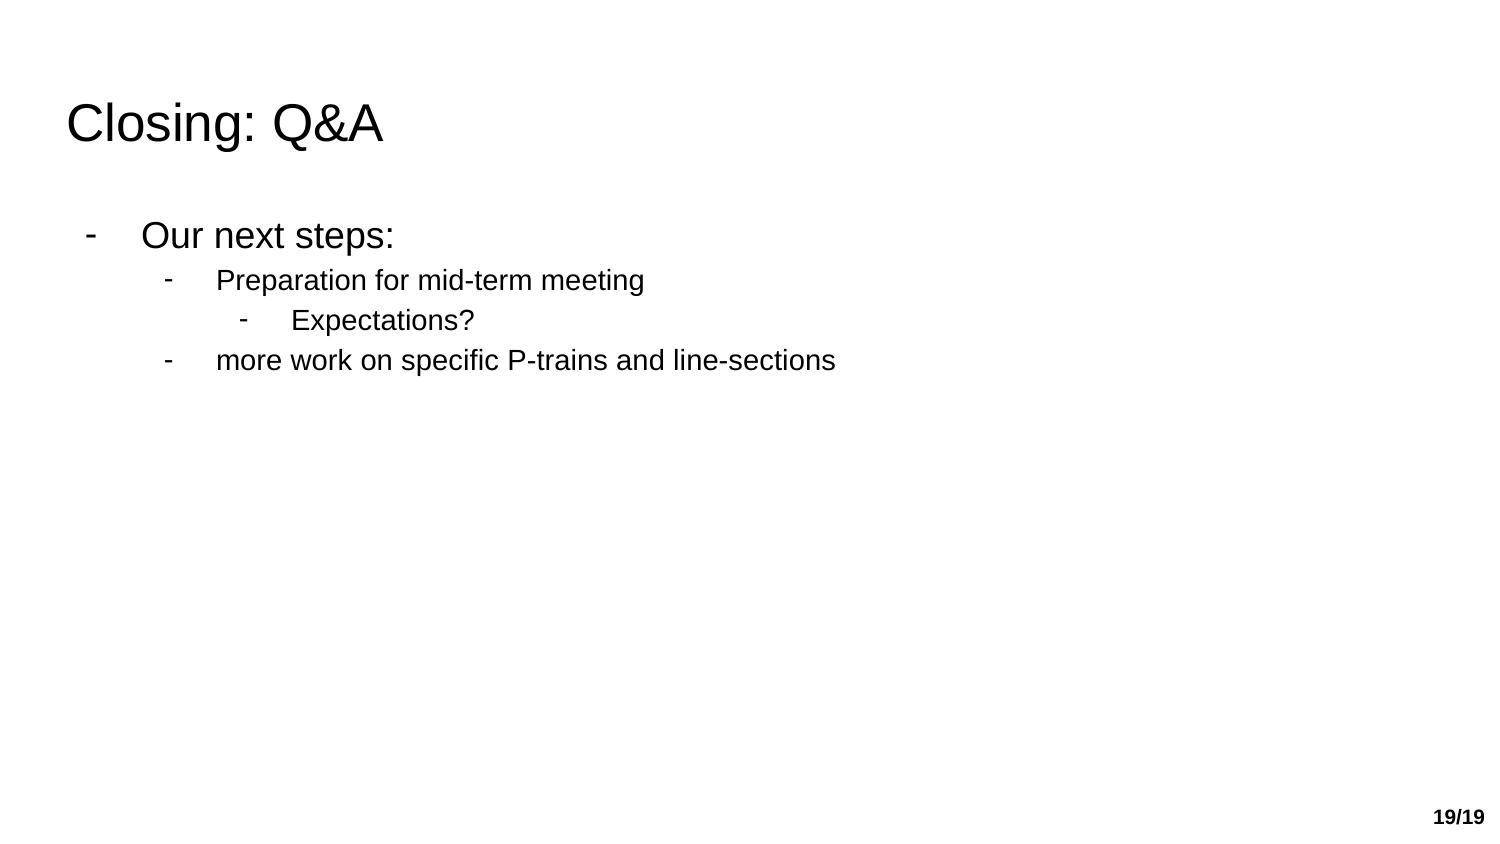

# Closing: Q&A
Our next steps:
Preparation for mid-term meeting
Expectations?
more work on specific P-trains and line-sections
19/19